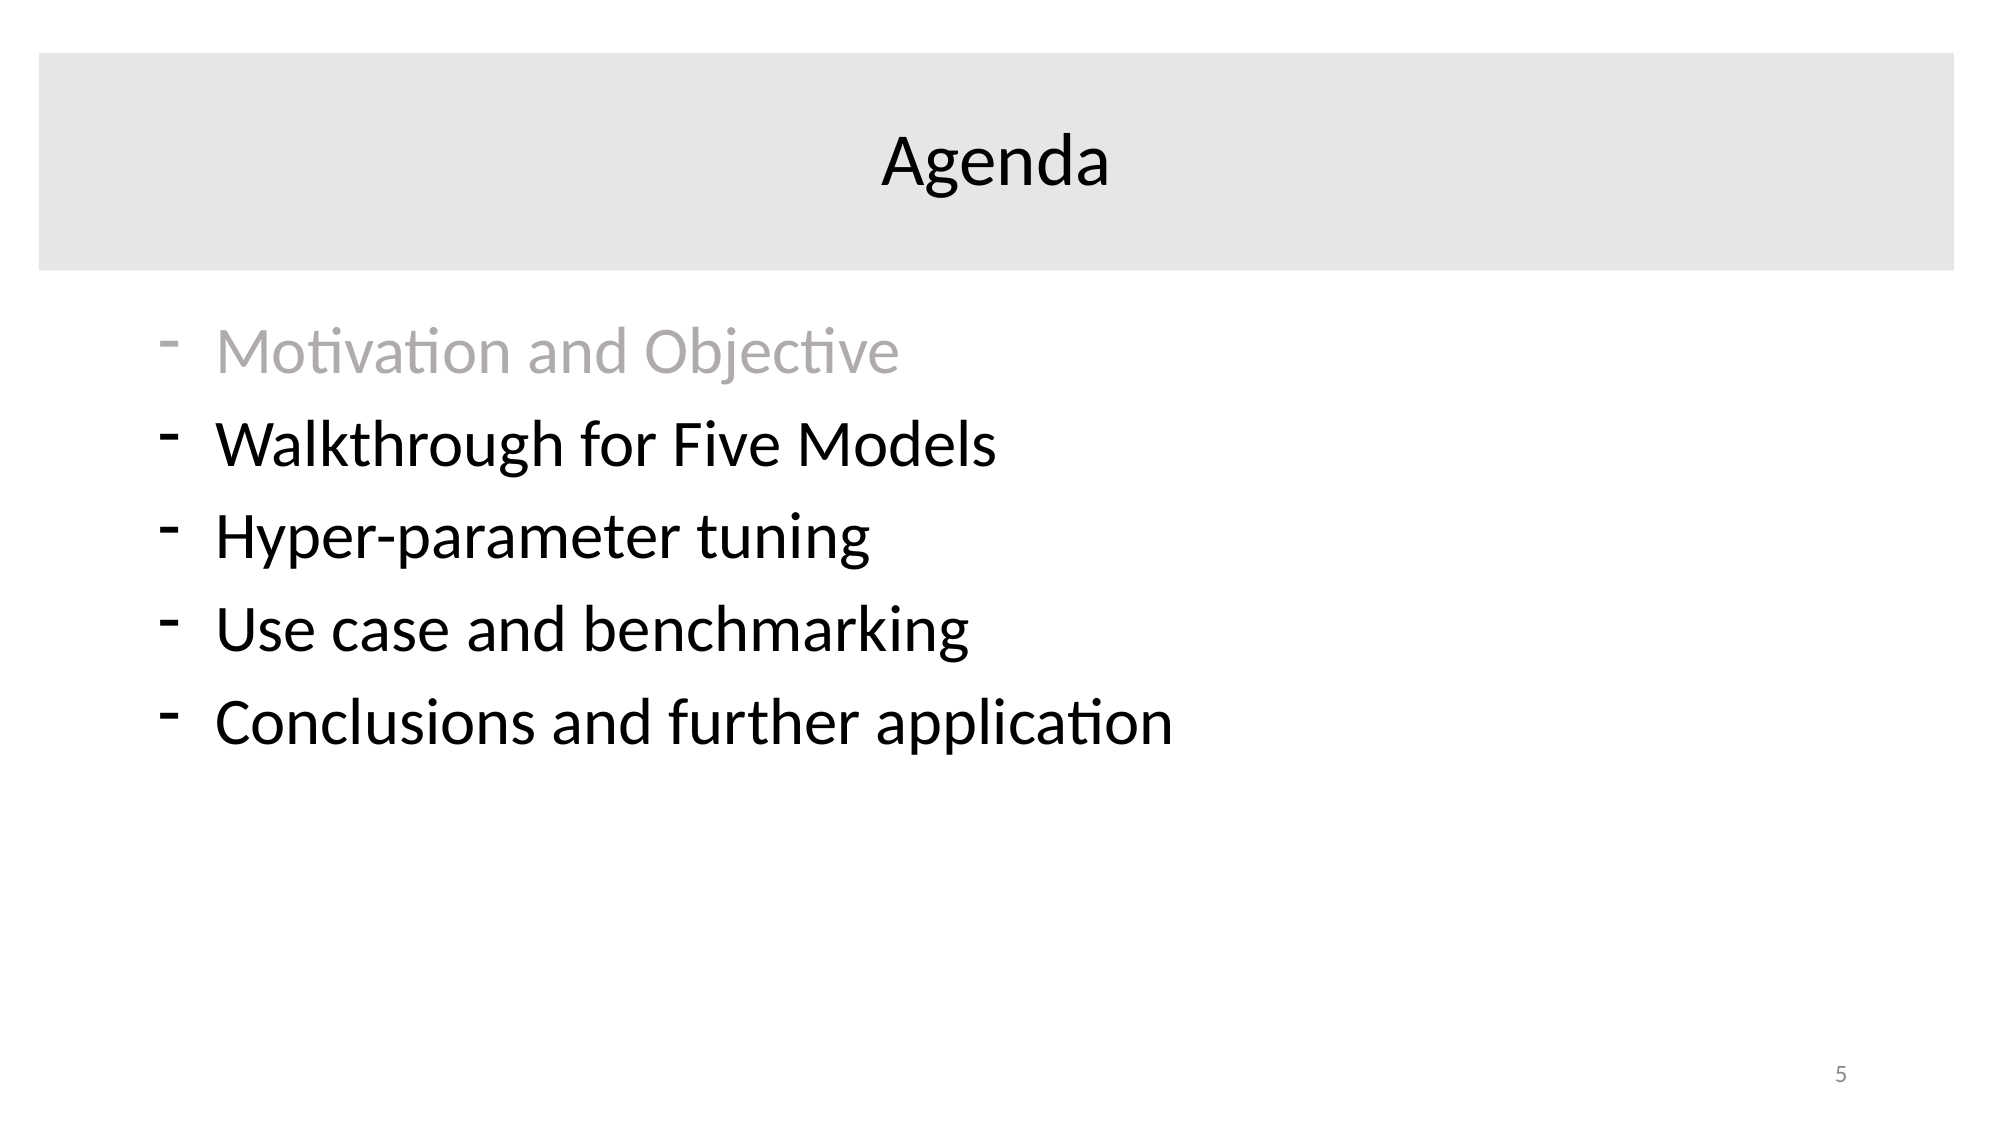

Agenda
Motivation and Objective
Walkthrough for Five Models
Hyper-parameter tuning
Use case and benchmarking
Conclusions and further application
5